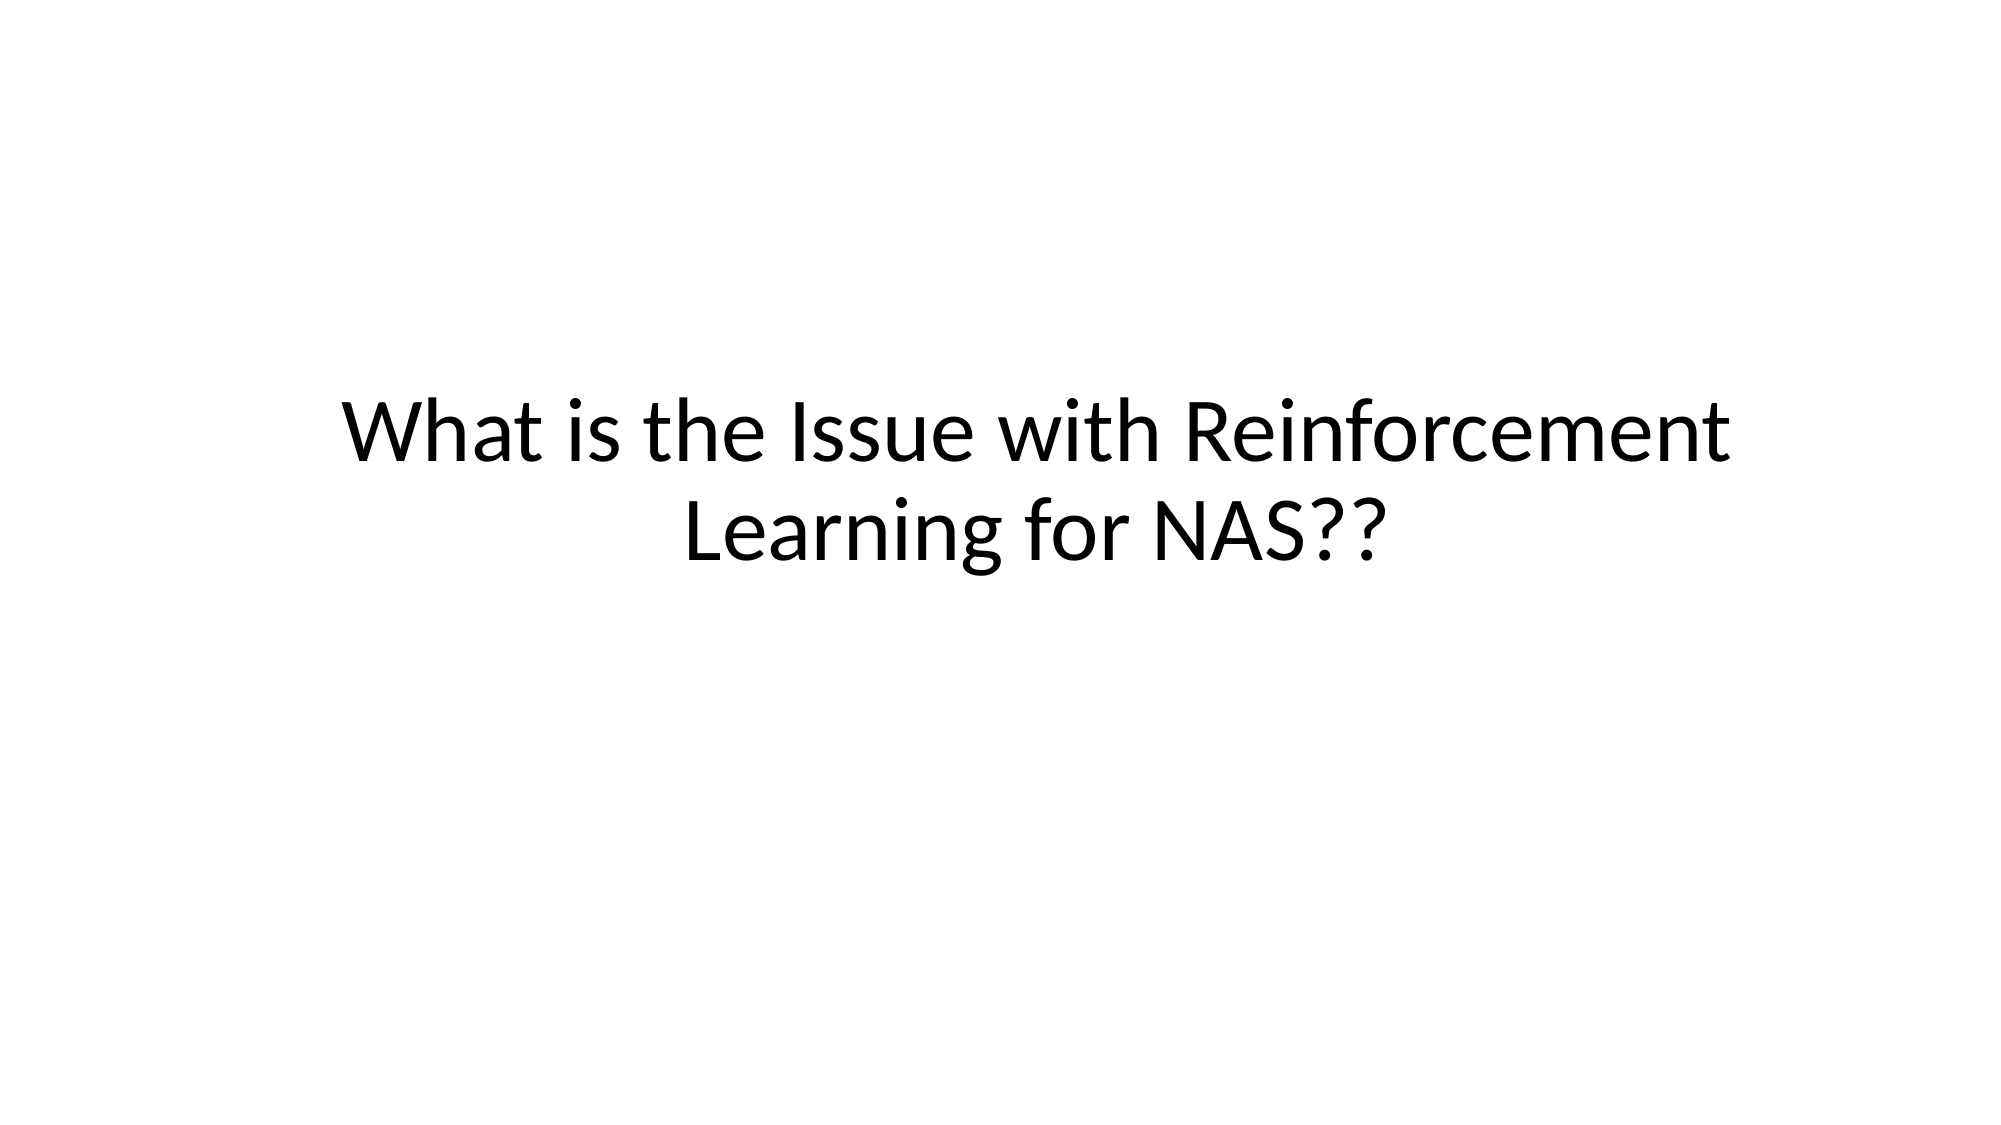

# What is the Issue with Reinforcement Learning for NAS??